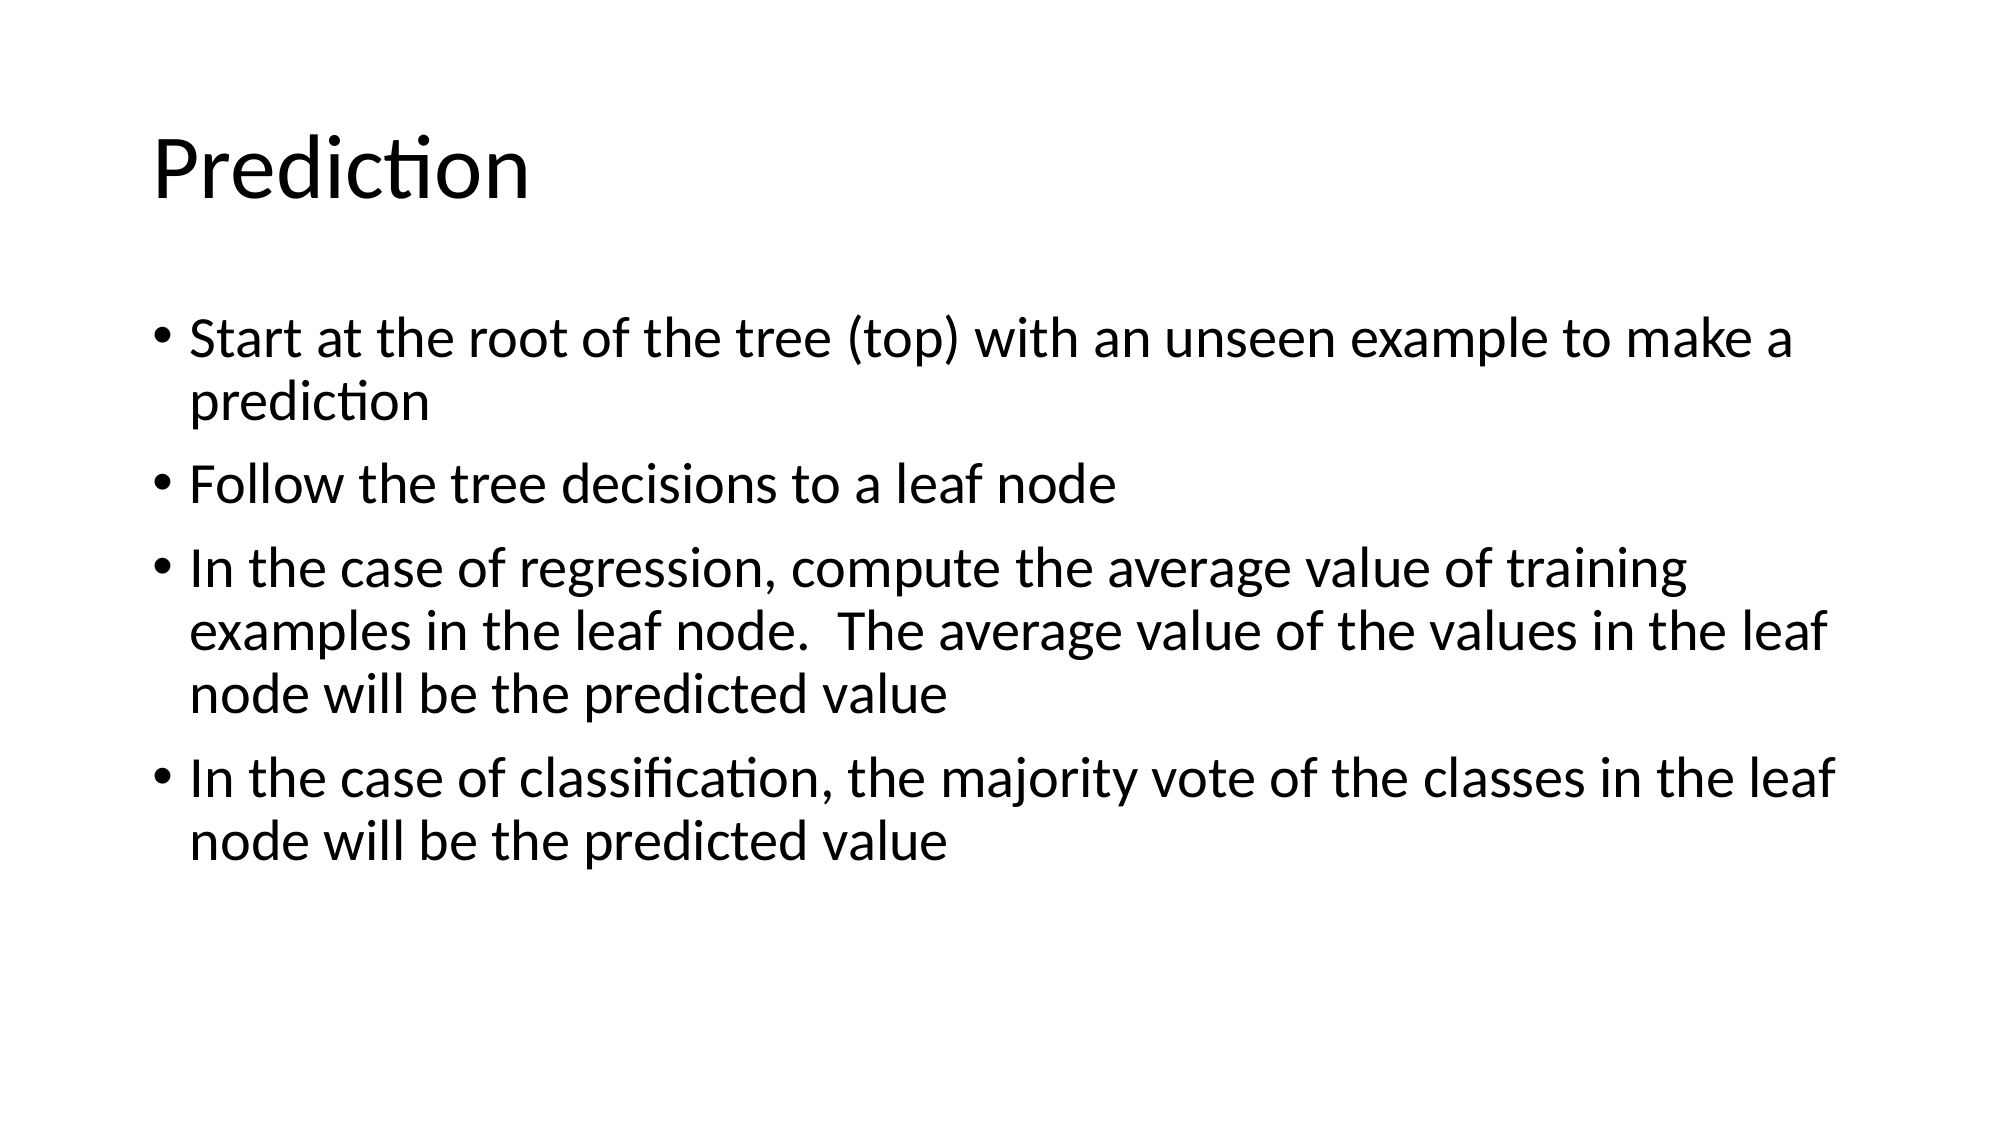

# Prediction
Start at the root of the tree (top) with an unseen example to make a prediction
Follow the tree decisions to a leaf node
In the case of regression, compute the average value of training examples in the leaf node.  The average value of the values in the leaf node will be the predicted value
In the case of classification, the majority vote of the classes in the leaf node will be the predicted value